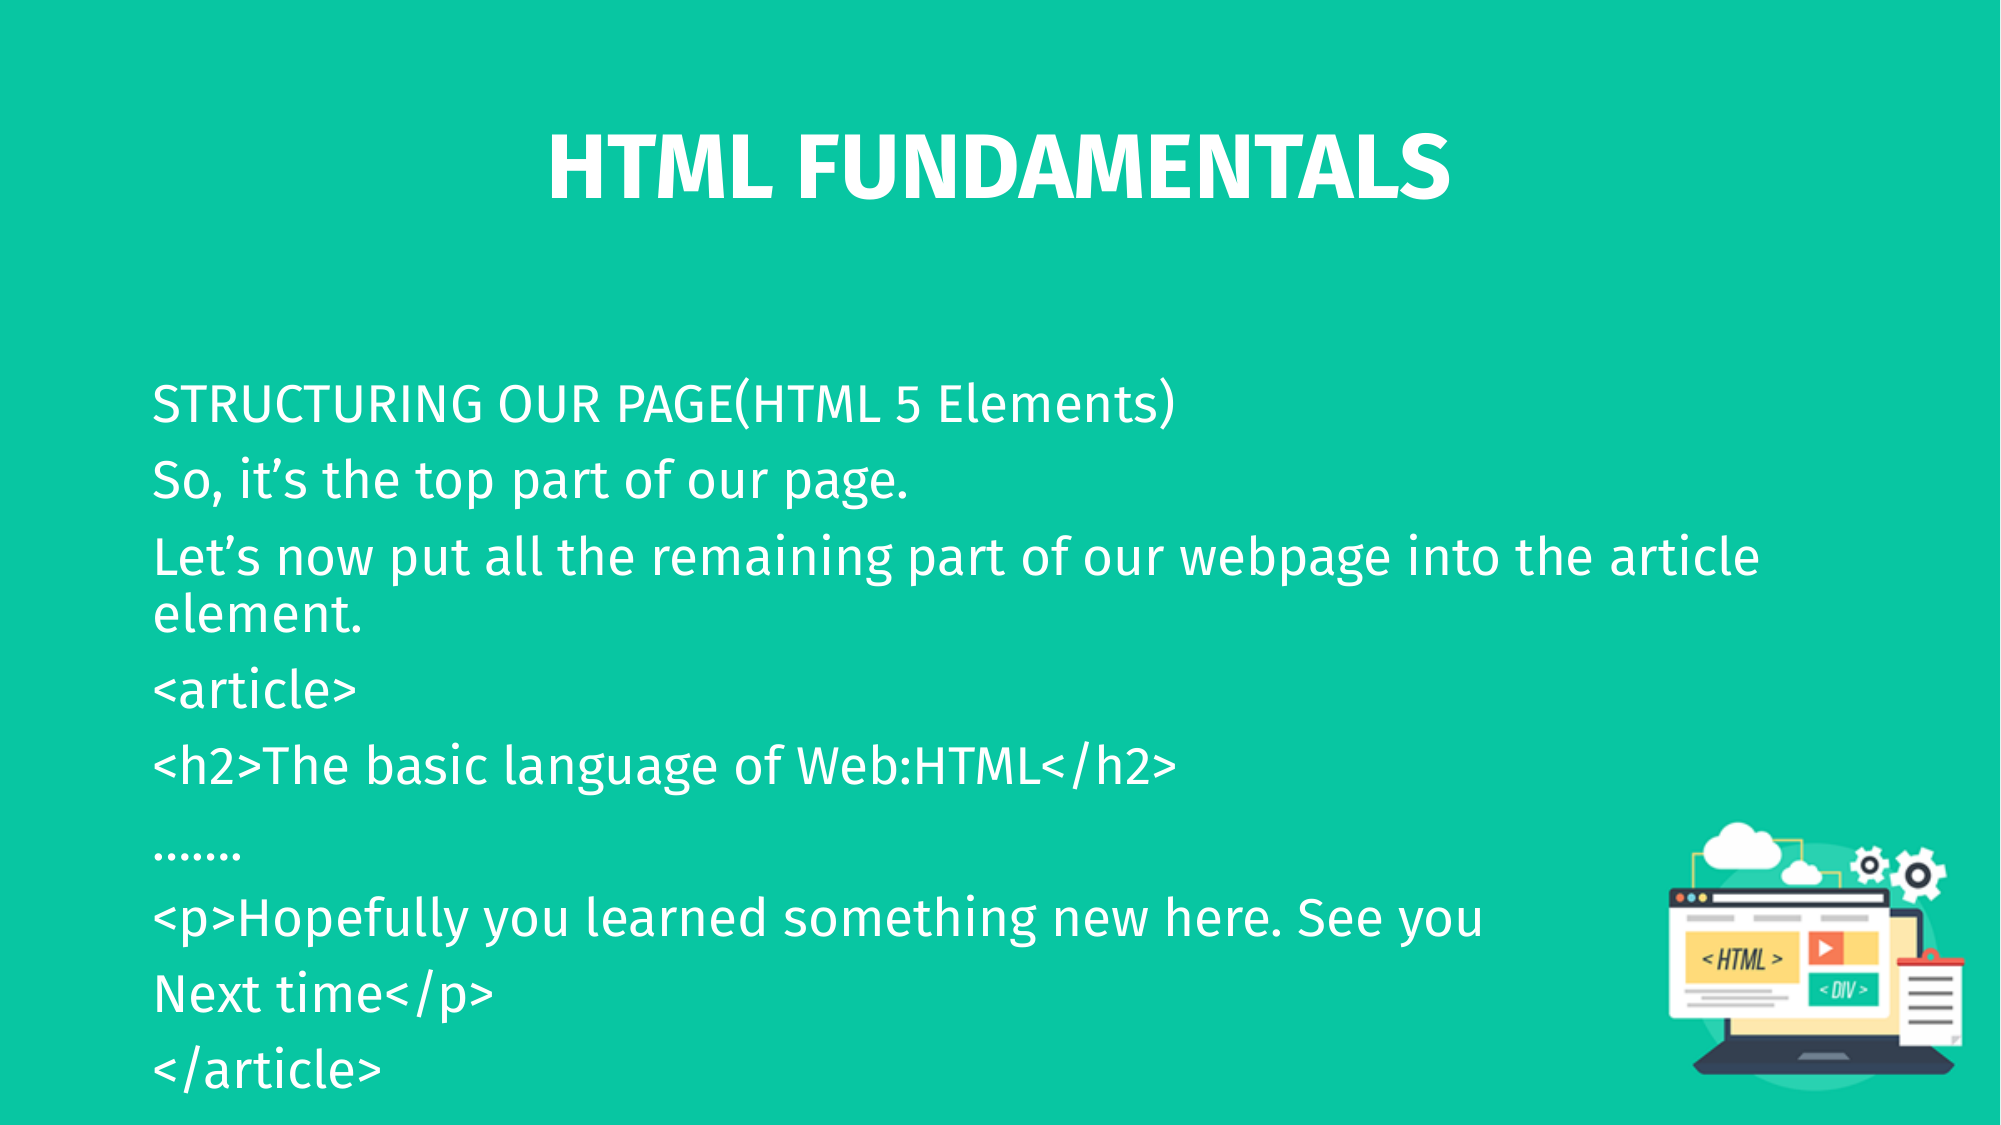

# HTML FUNDAMENTALS

STRUCTURING OUR PAGE(HTML 5 Elements)
So, it’s the top part of our page.
Let’s now put all the remaining part of our webpage into the article element.
<article>
<h2>The basic language of Web:HTML</h2>
…….
<p>Hopefully you learned something new here. See you
Next time</p>
</article>